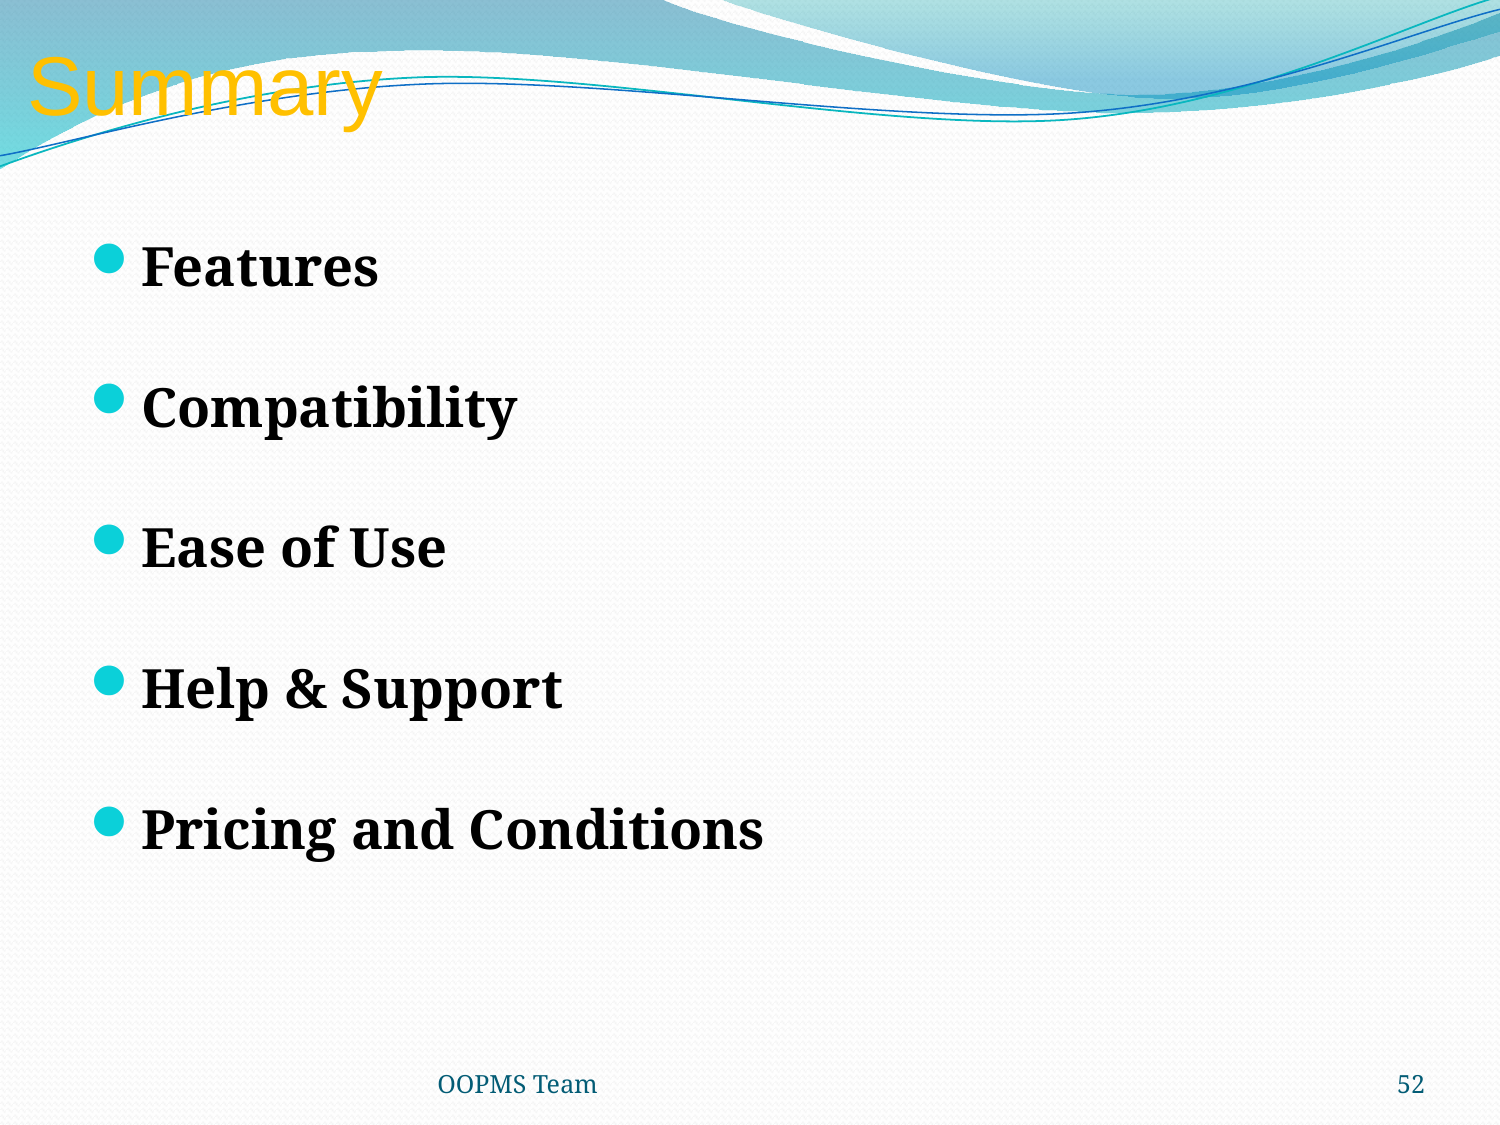

Summary
Features
Compatibility
Ease of Use
Help & Support
Pricing and Conditions

OOPMS Team
52